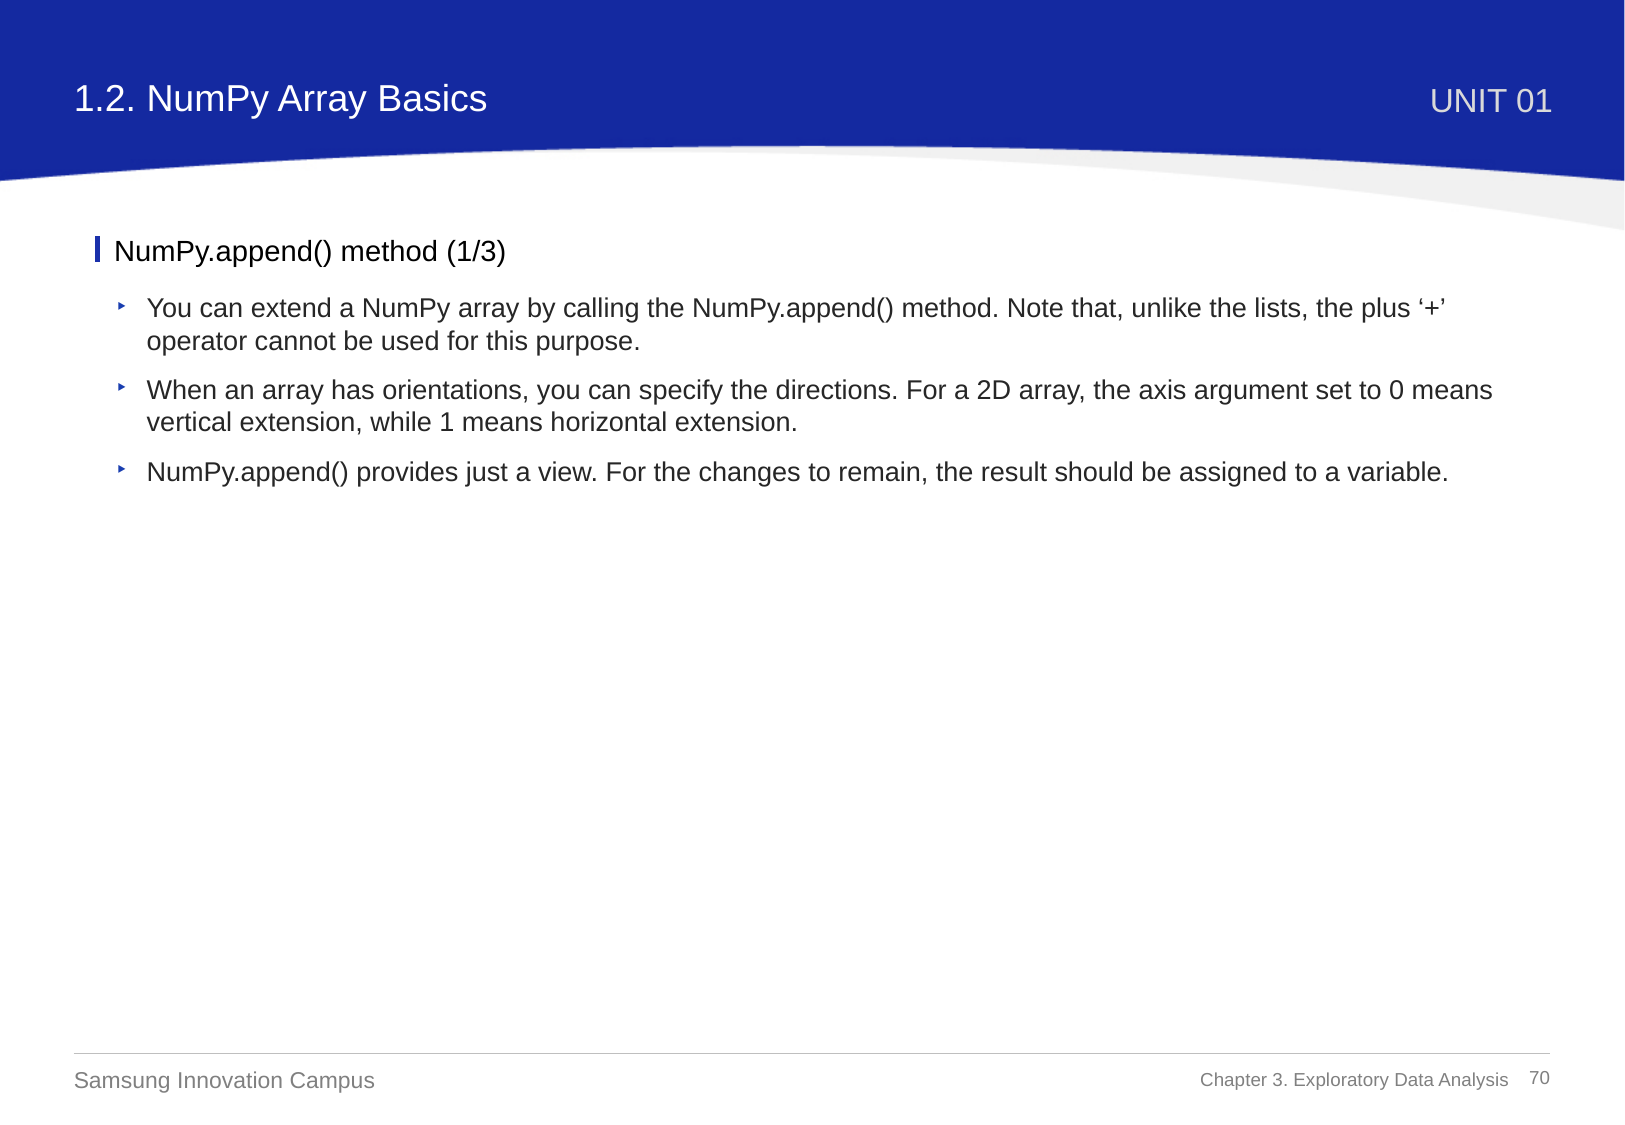

1.2. NumPy Array Basics
UNIT 01
NumPy.append() method (1/3)
You can extend a NumPy array by calling the NumPy.append() method. Note that, unlike the lists, the plus ‘+’ operator cannot be used for this purpose.
When an array has orientations, you can specify the directions. For a 2D array, the axis argument set to 0 means vertical extension, while 1 means horizontal extension.
NumPy.append() provides just a view. For the changes to remain, the result should be assigned to a variable.